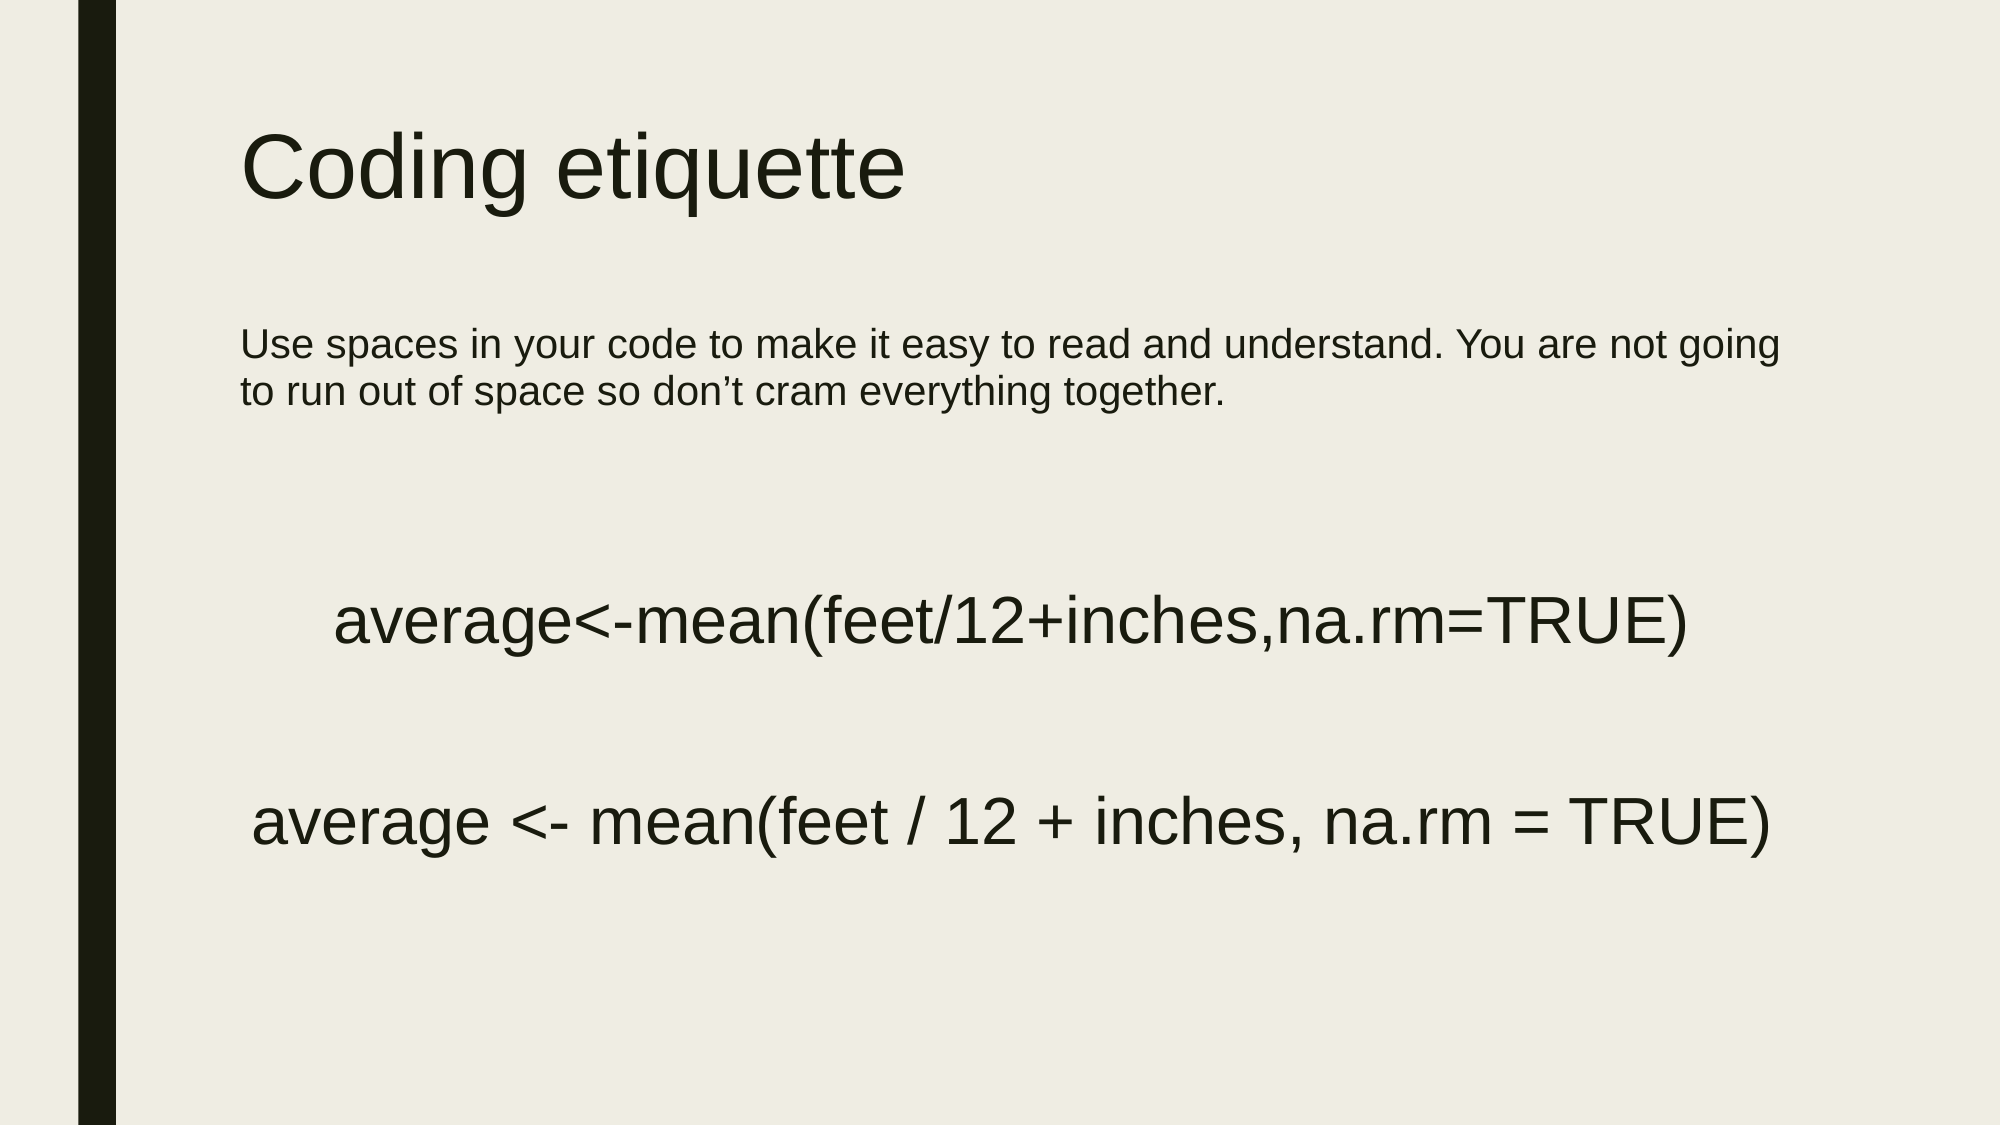

# Coding etiquette
Use spaces in your code to make it easy to read and understand. You are not going to run out of space so don’t cram everything together.

average<-mean(feet/12+inches,na.rm=TRUE)

average <- mean(feet / 12 + inches, na.rm = TRUE)